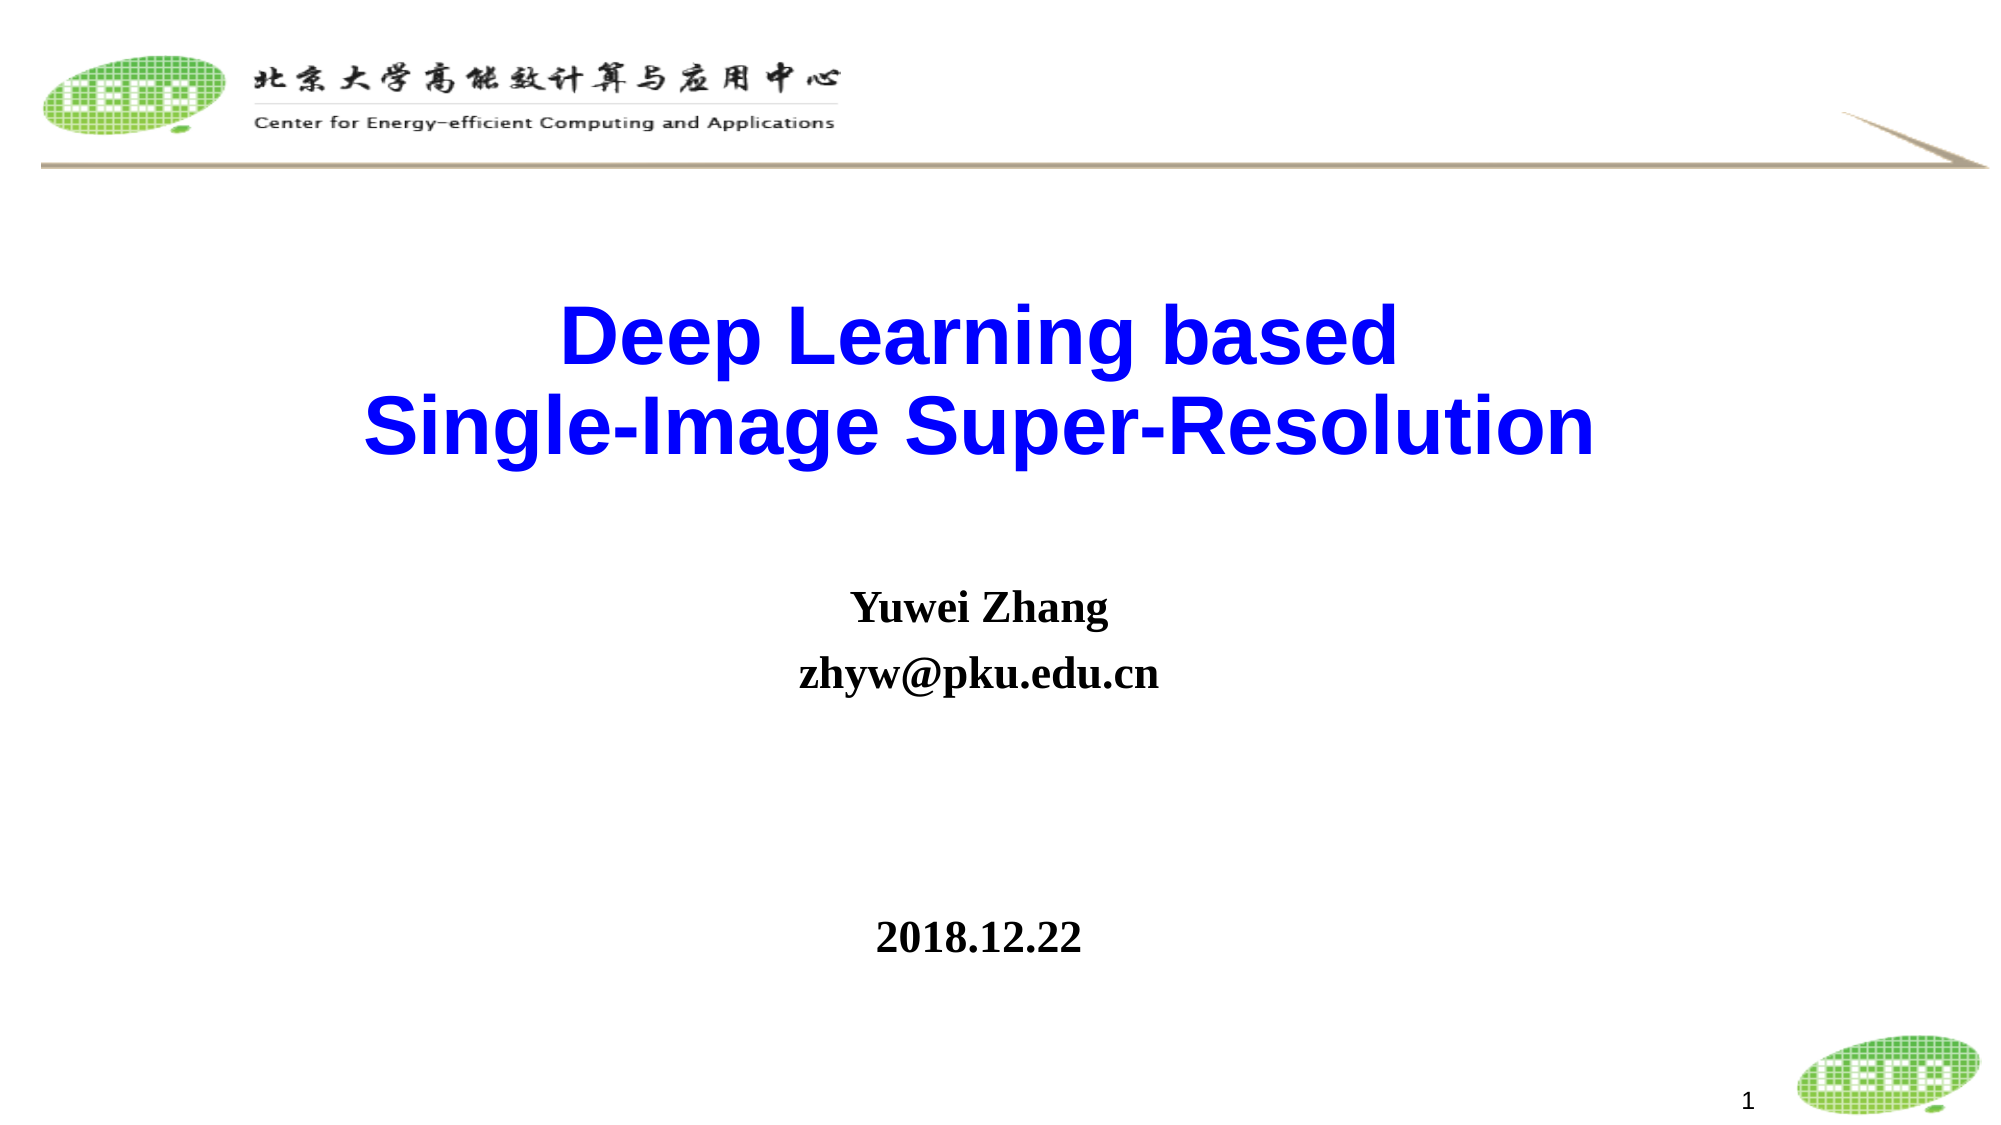

# Deep Learning based Single-Image Super-Resolution
Yuwei Zhang
zhyw@pku.edu.cn

2018.12.22